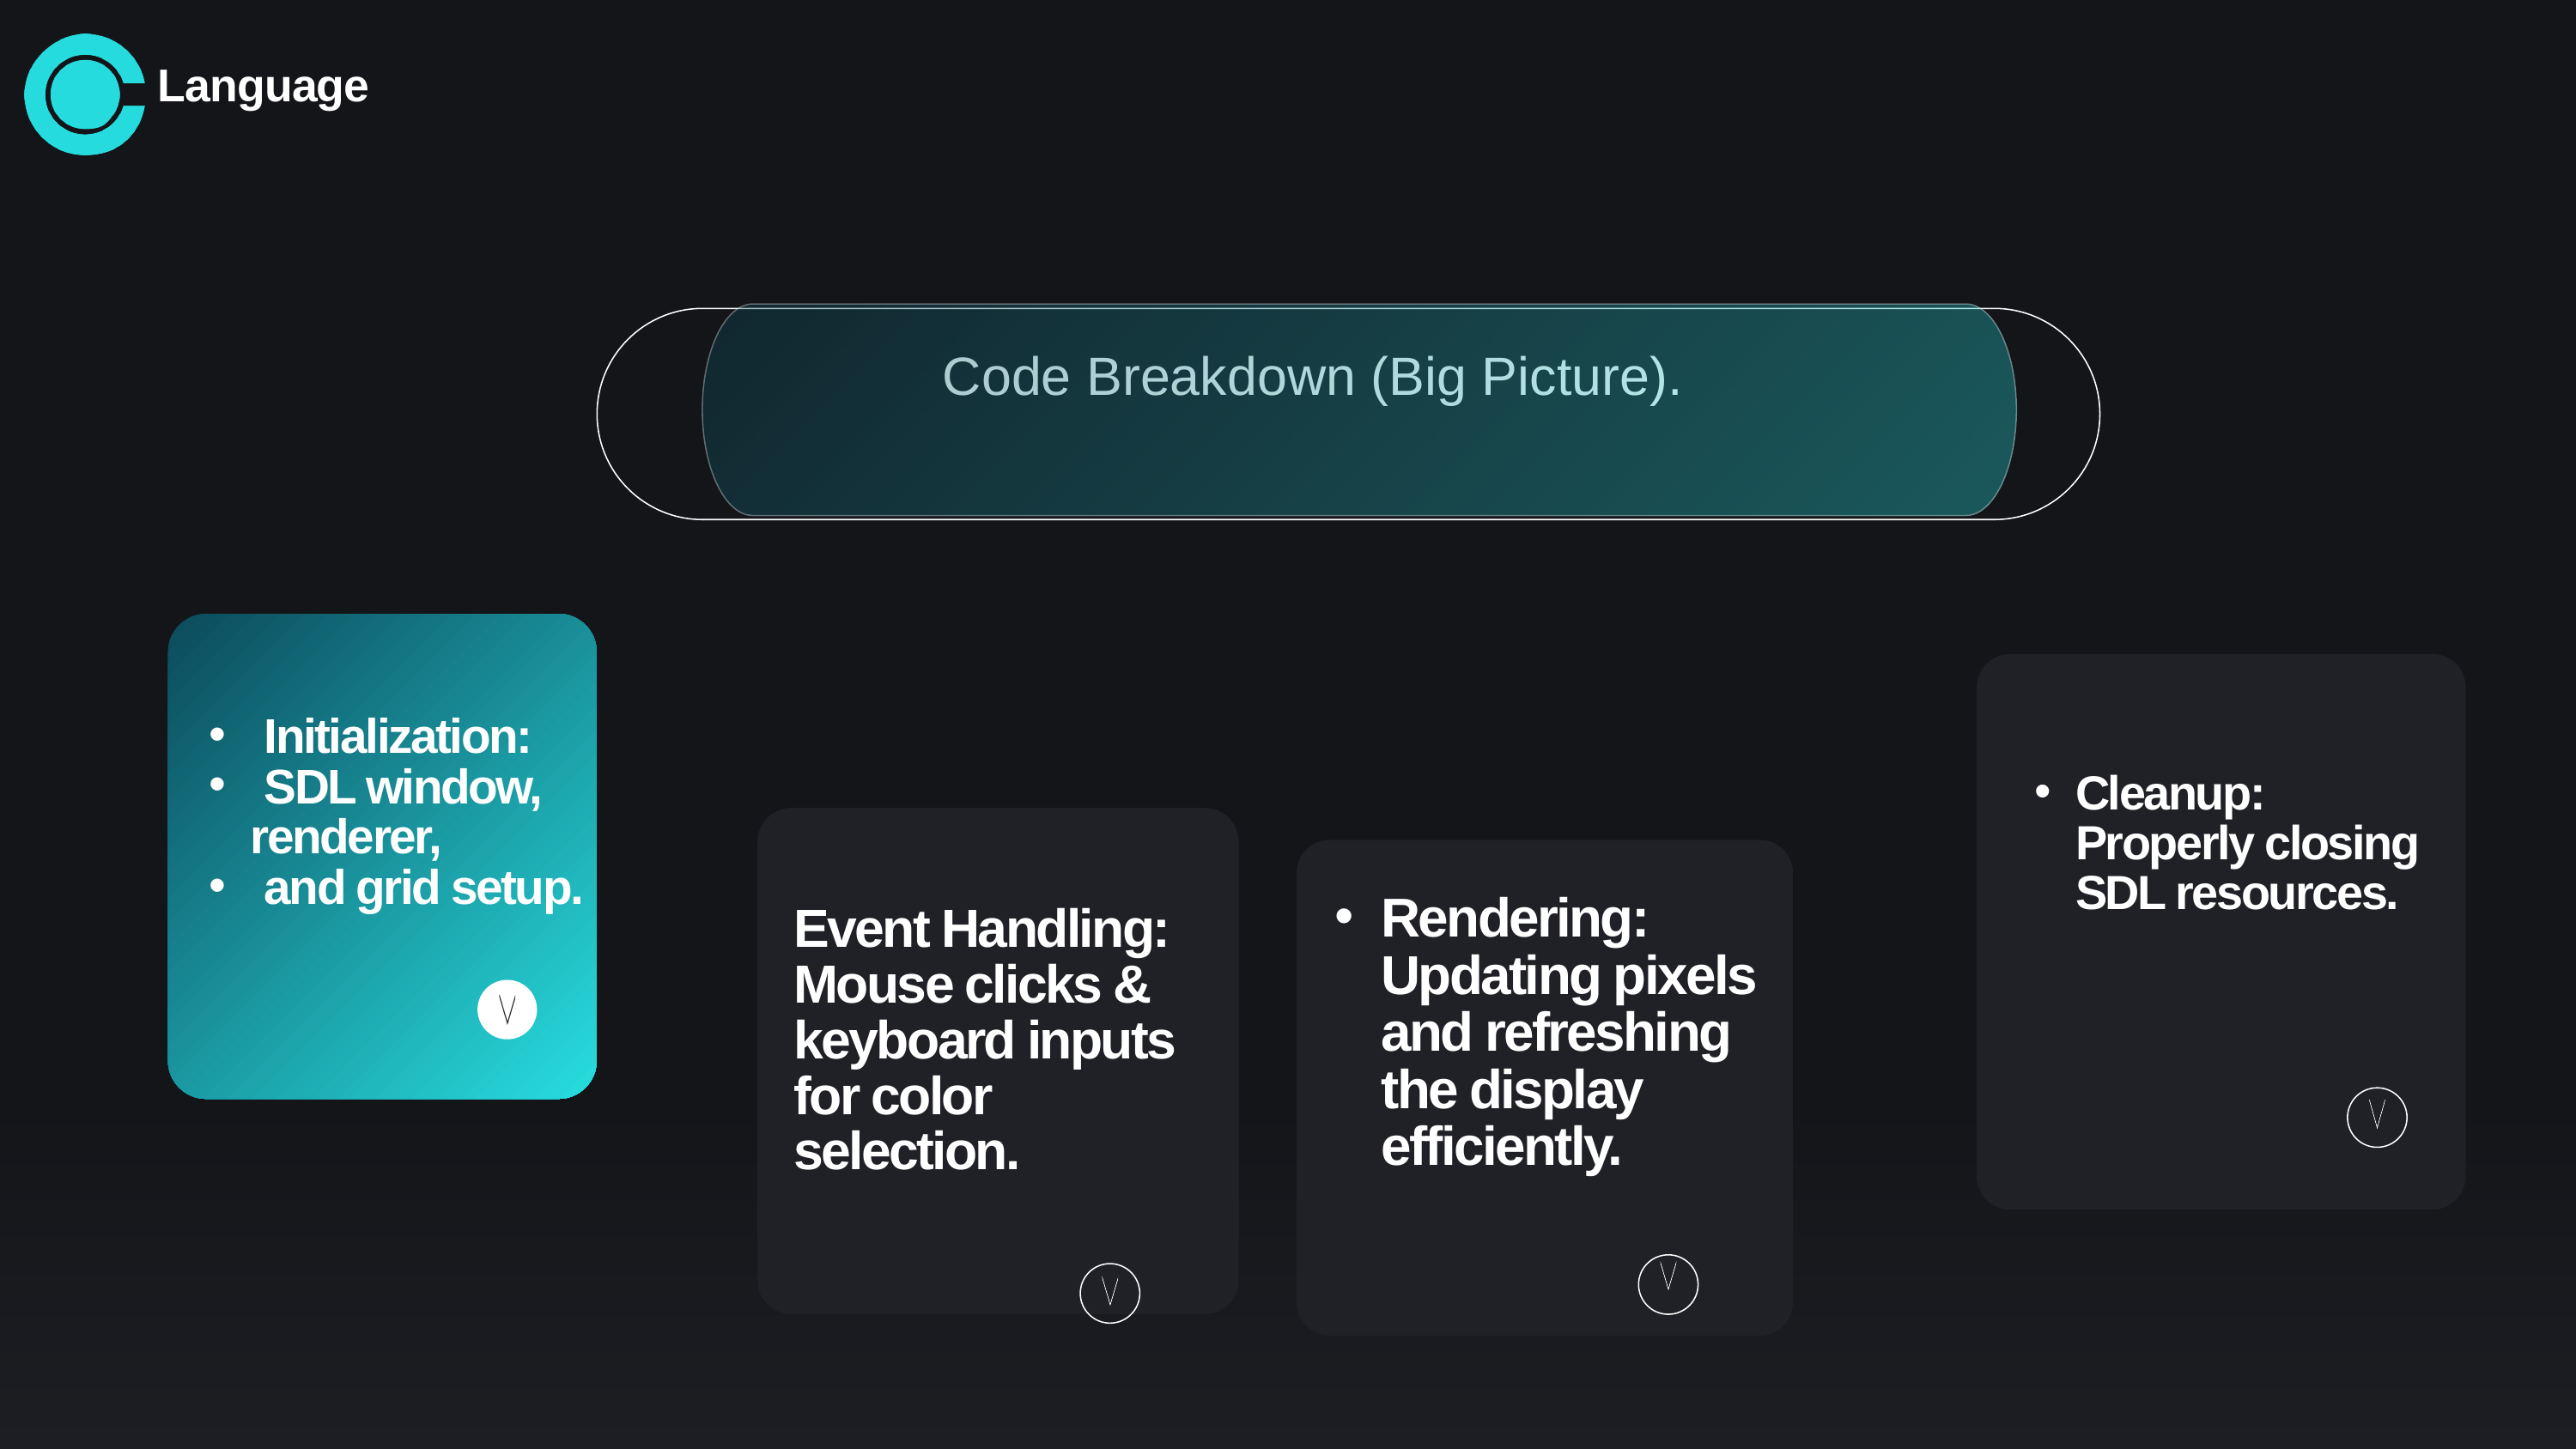

Language

 Code Breakdown (Big Picture).

 Initialization:
 SDL window, renderer,
 and grid setup.

Cleanup: Properly closing SDL resources.

Rendering: Updating pixels and refreshing the display efficiently.

Event Handling: Mouse clicks & keyboard inputs for color selection.